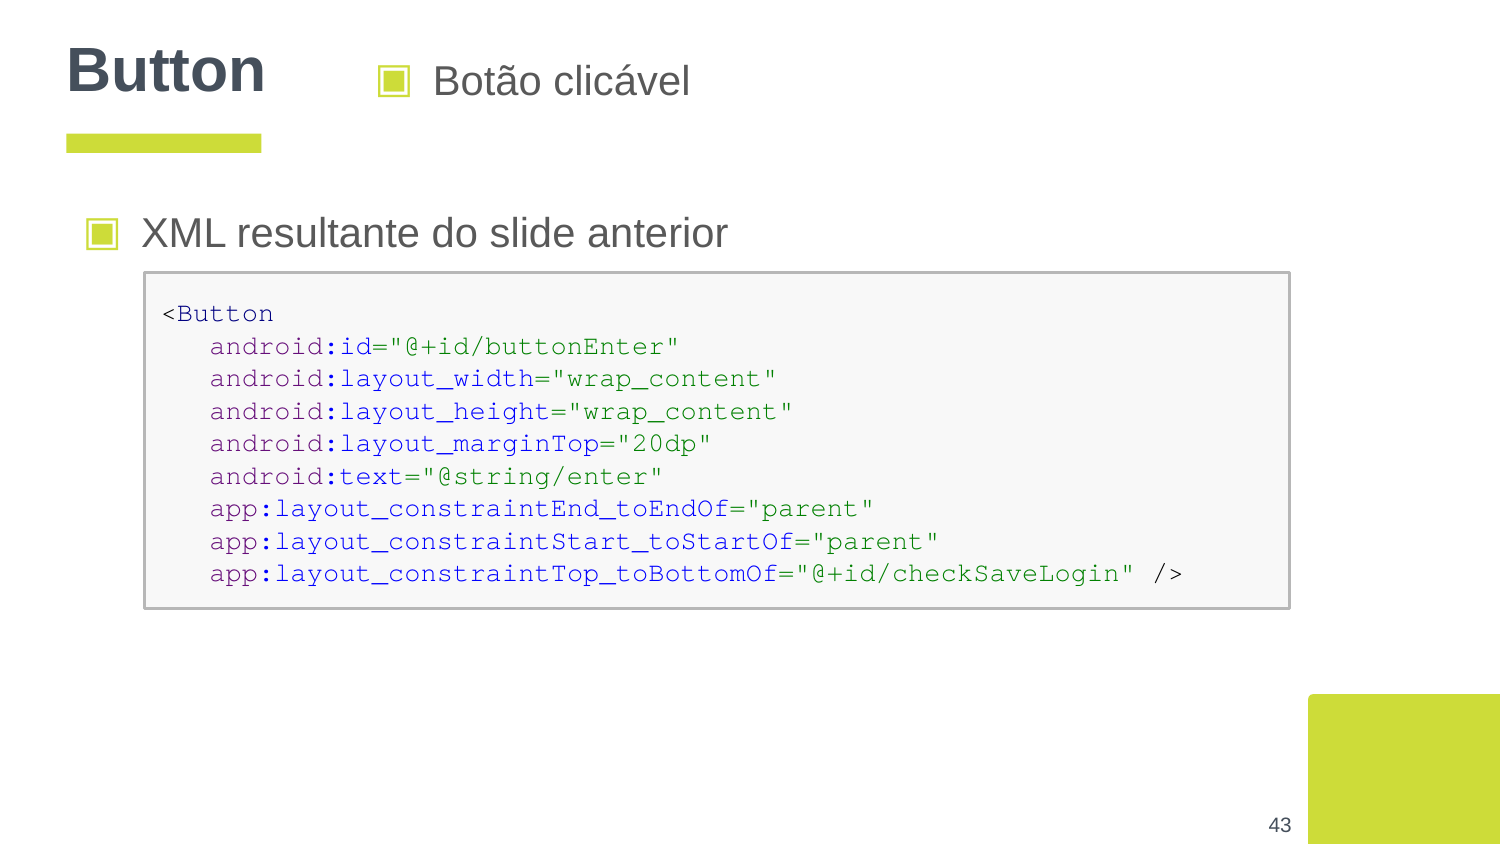

# Button
Botão clicável
XML resultante do slide anterior
<Button
   android:id="@+id/buttonEnter"
   android:layout_width="wrap_content"
   android:layout_height="wrap_content"
   android:layout_marginTop="20dp"
   android:text="@string/enter"
   app:layout_constraintEnd_toEndOf="parent"
   app:layout_constraintStart_toStartOf="parent"
   app:layout_constraintTop_toBottomOf="@+id/checkSaveLogin" />
43